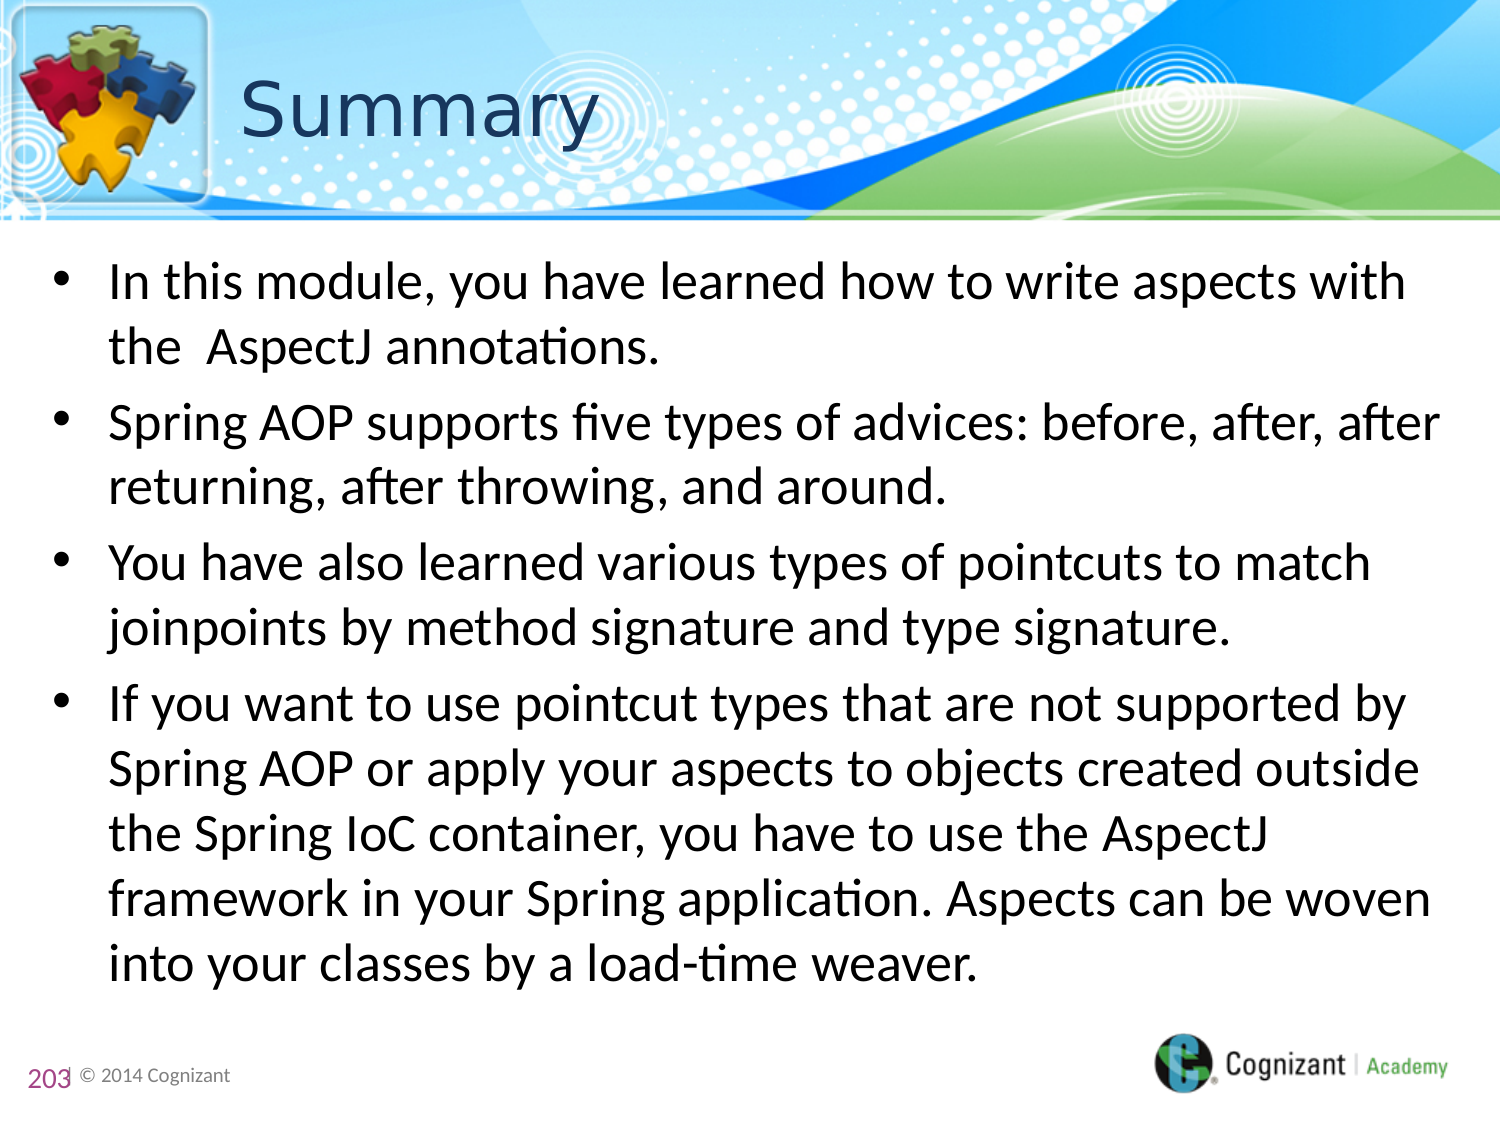

# Summary
In this module, you have learned how to write aspects with the  AspectJ annotations.
Spring AOP supports five types of advices: before, after, after returning, after throwing, and around.
You have also learned various types of pointcuts to match joinpoints by method signature and type signature.
If you want to use pointcut types that are not supported by Spring AOP or apply your aspects to objects created outside the Spring IoC container, you have to use the AspectJ framework in your Spring application. Aspects can be woven into your classes by a load-time weaver.
203